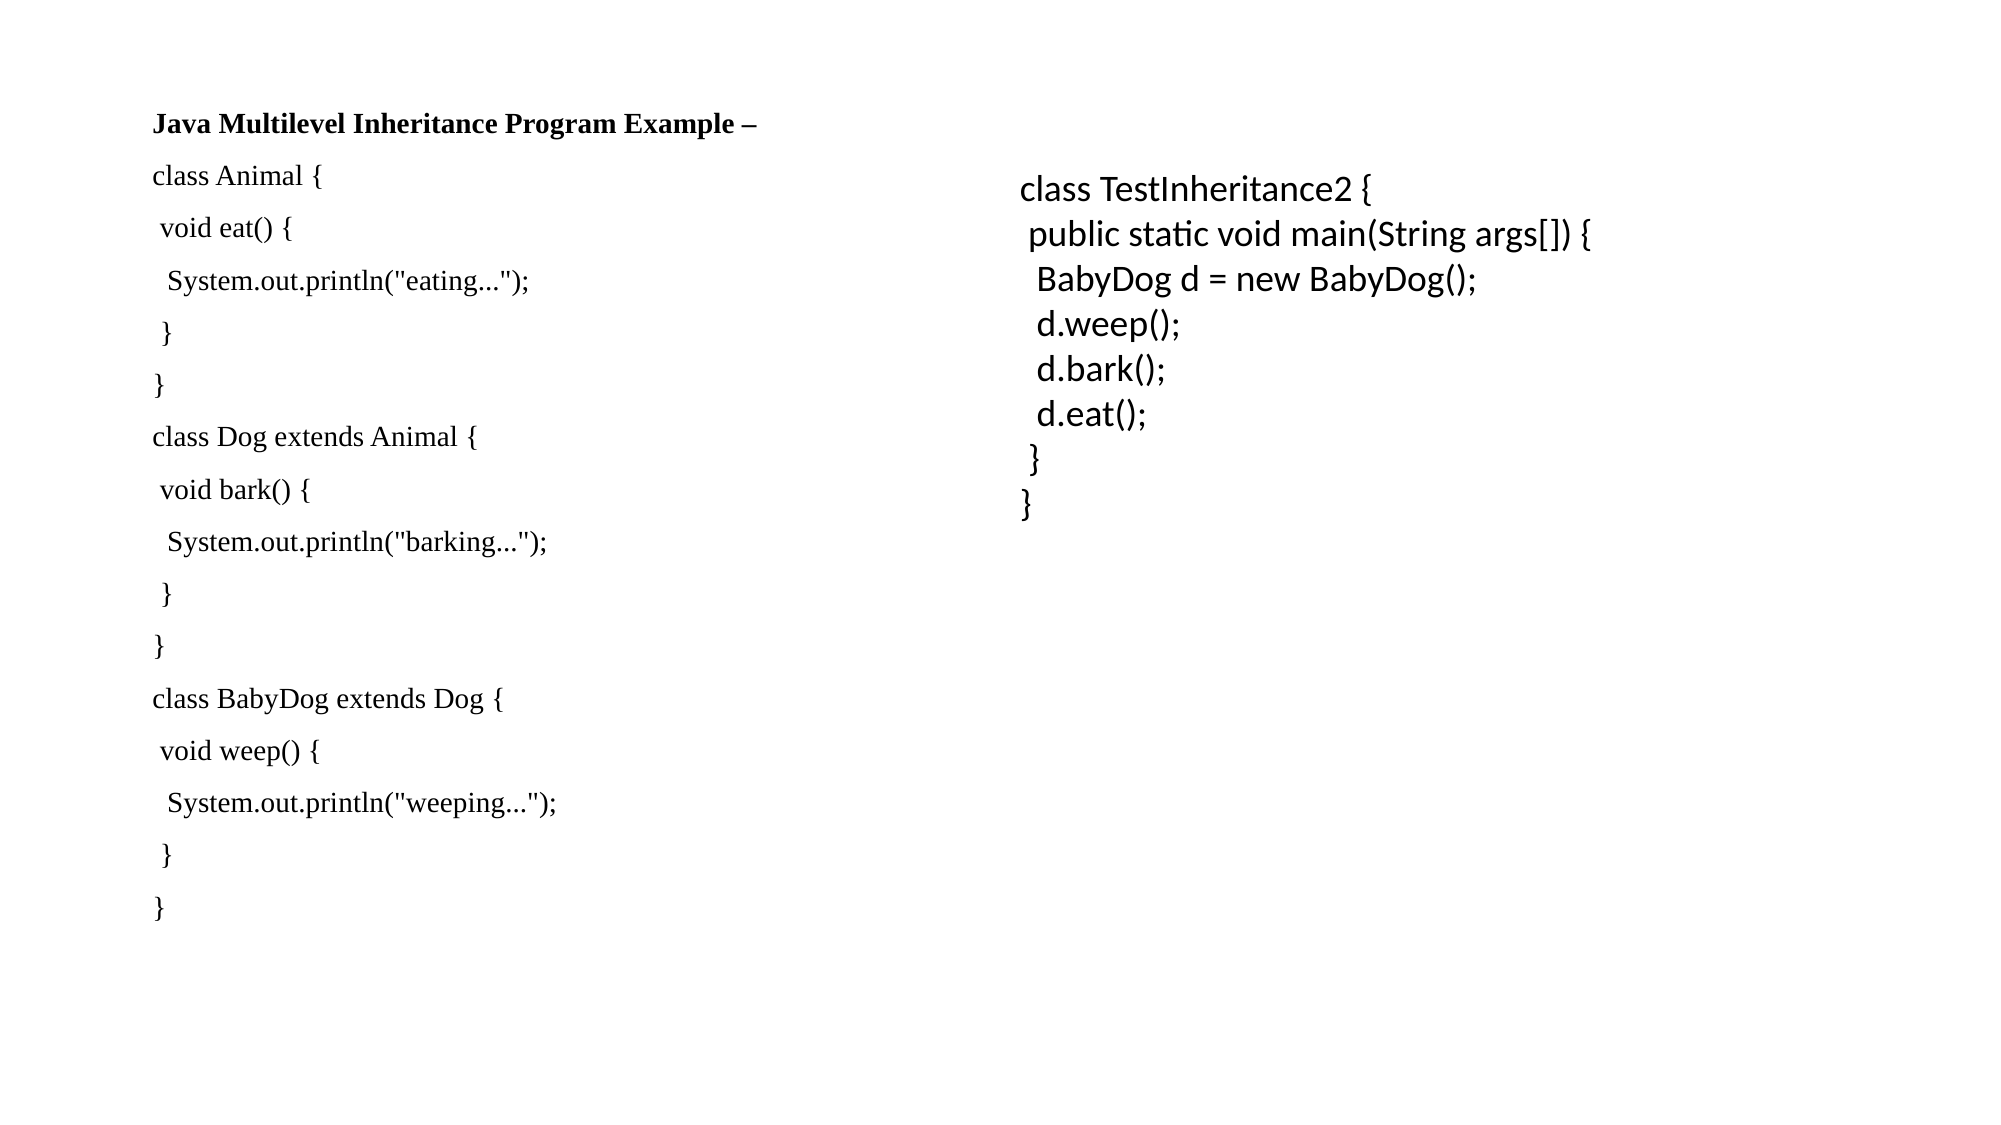

Java Multilevel Inheritance Program Example –
class Animal {
 void eat() {
  System.out.println("eating...");
 }
}
class Dog extends Animal {
 void bark() {
  System.out.println("barking...");
 }
}
class BabyDog extends Dog {
 void weep() {
  System.out.println("weeping...");
 }
}
class TestInheritance2 {
 public static void main(String args[]) {
  BabyDog d = new BabyDog();
  d.weep();
  d.bark();
  d.eat();
 }
}